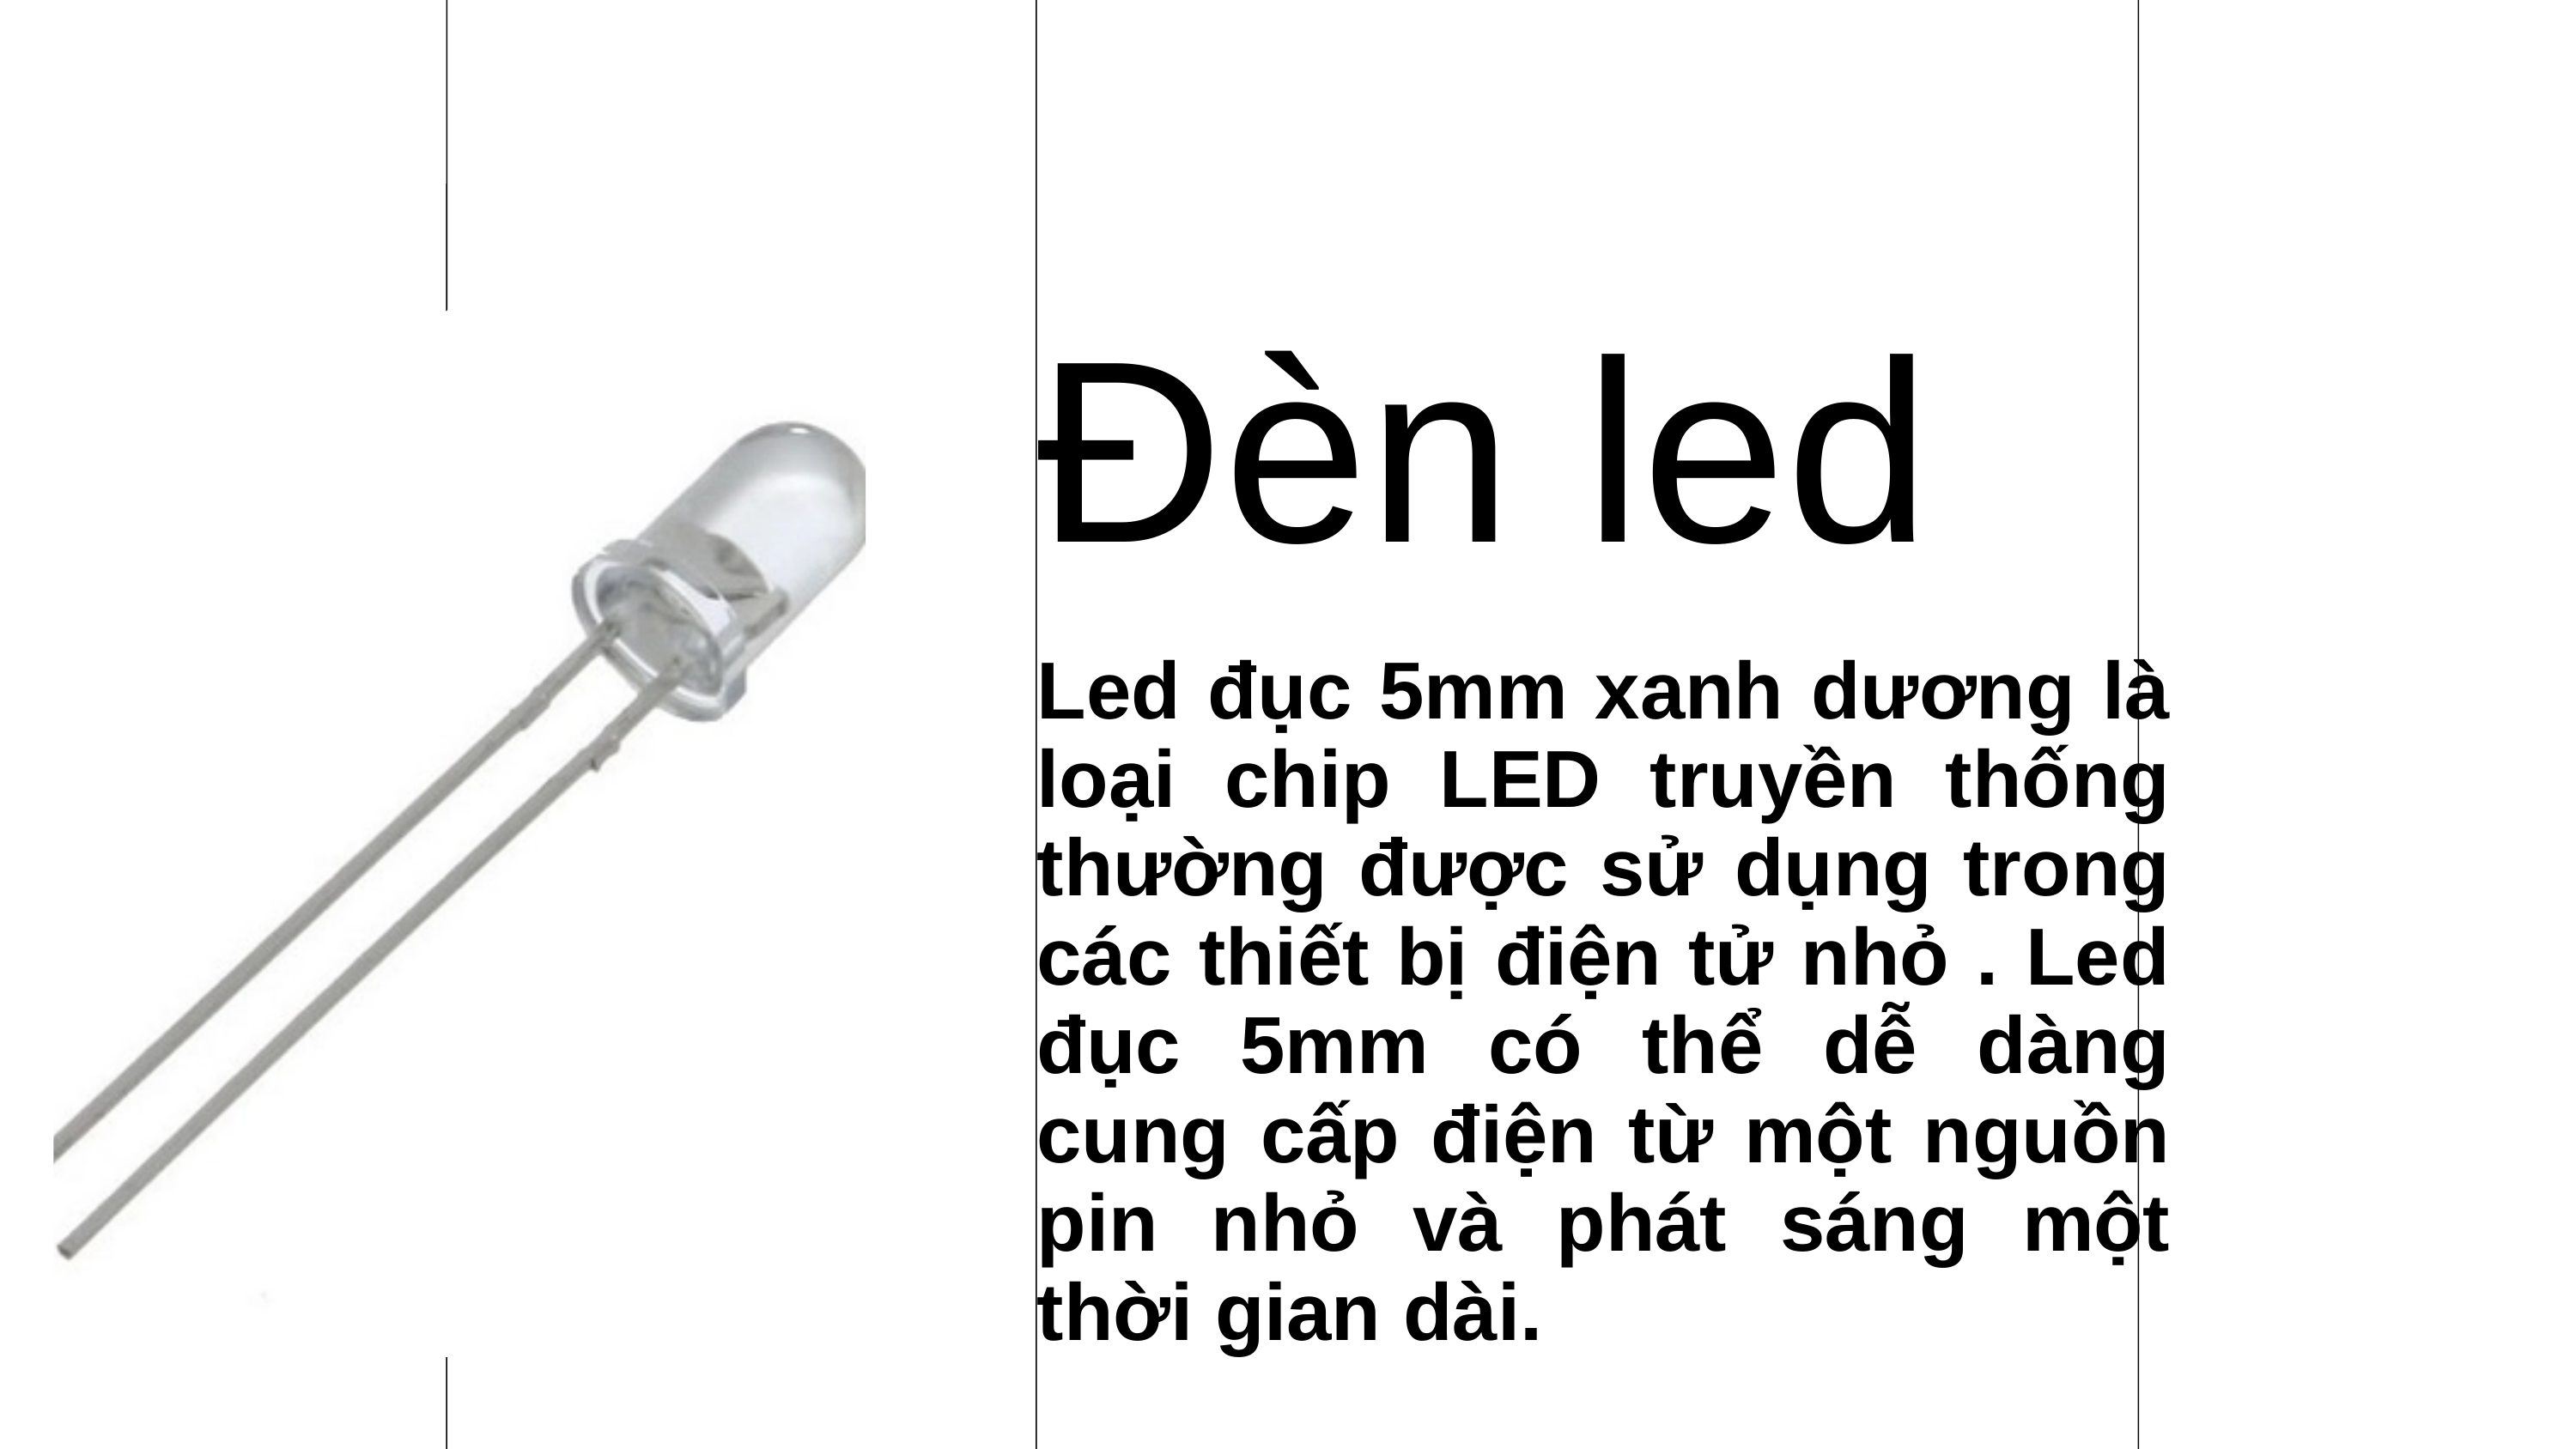

Đèn led
Led đục 5mm xanh dương là loại chip LED truyền thống thường được sử dụng trong các thiết bị điện tử nhỏ . Led đục 5mm có thể dễ dàng cung cấp điện từ một nguồn pin nhỏ và phát sáng một thời gian dài.